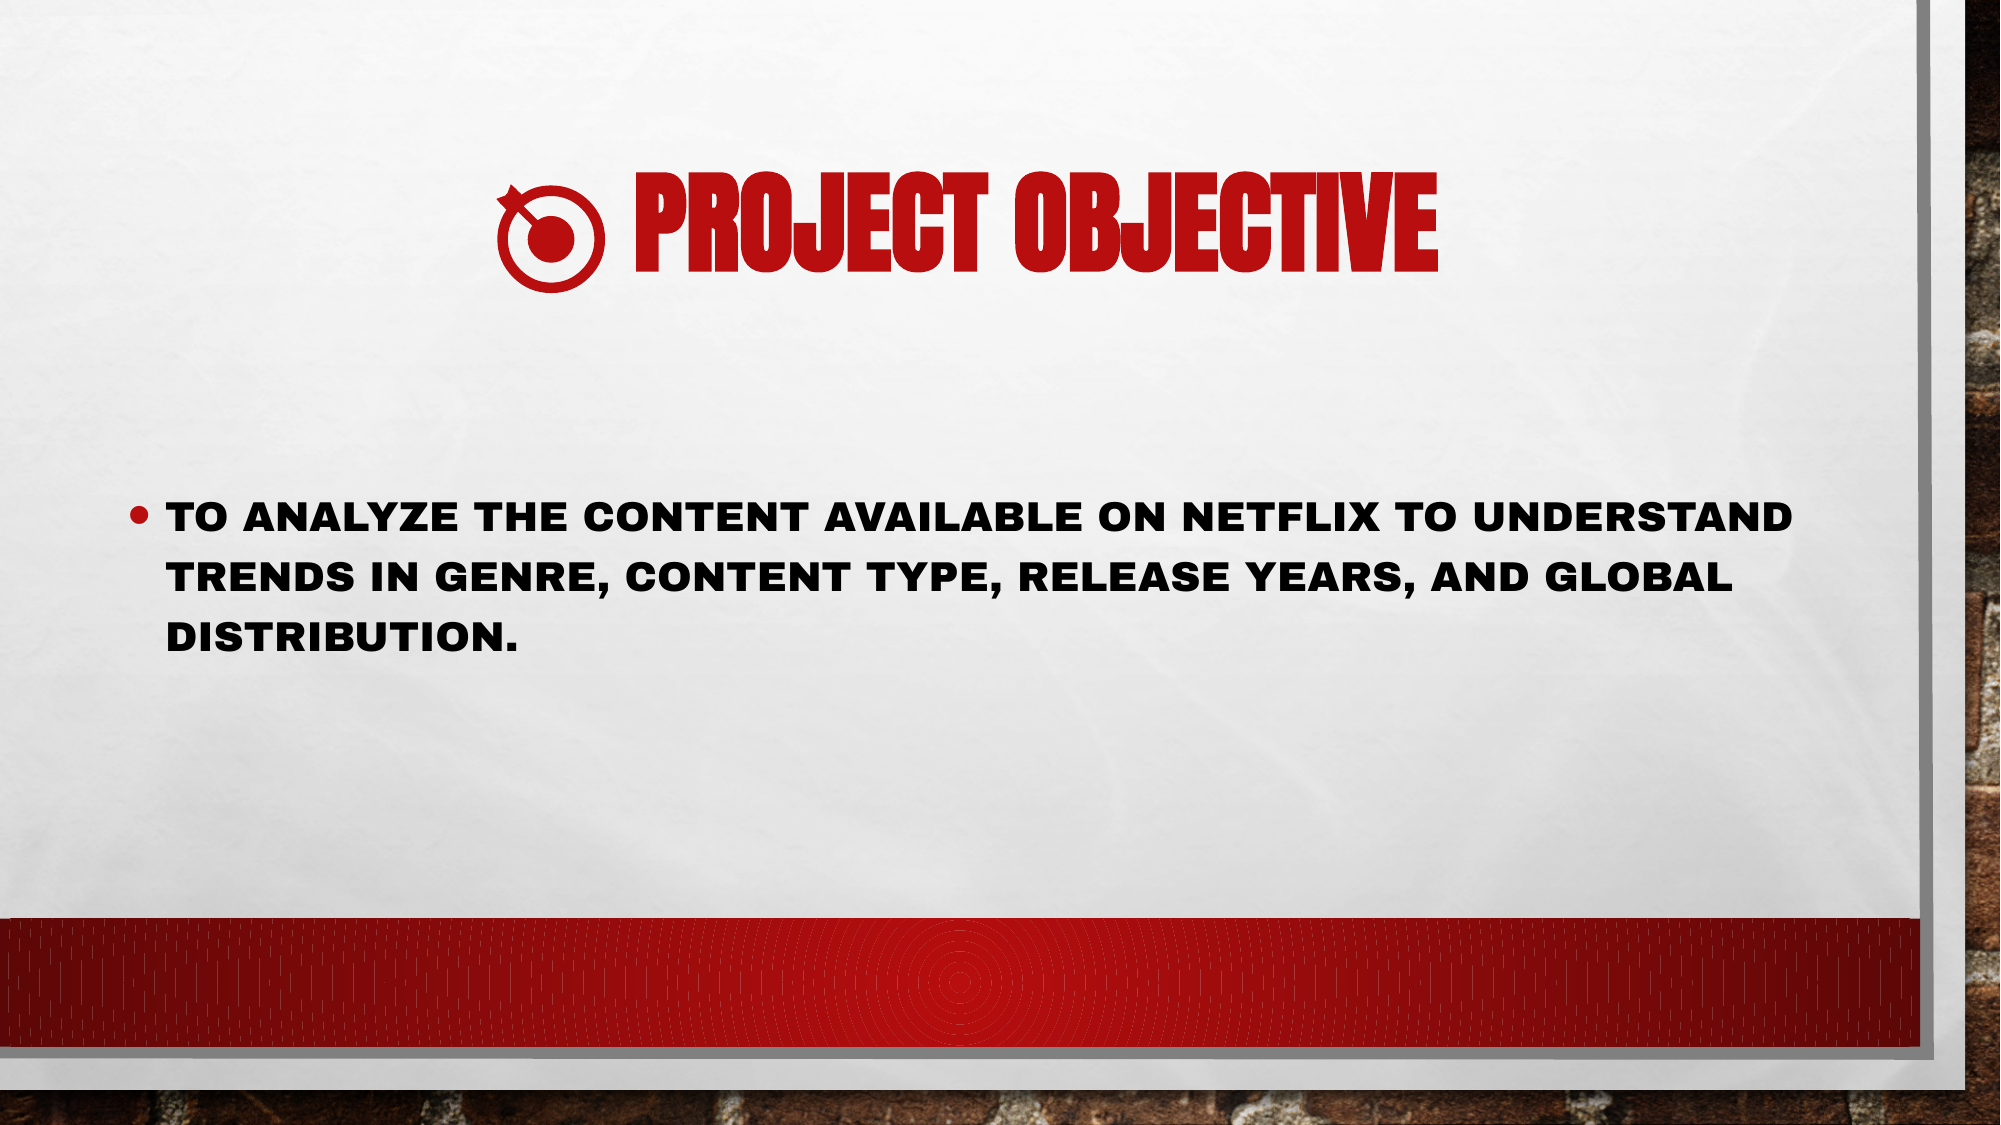

# 🎯 Project Objective
To analyze the content available on Netflix to understand trends in genre, content type, release years, and global distribution.